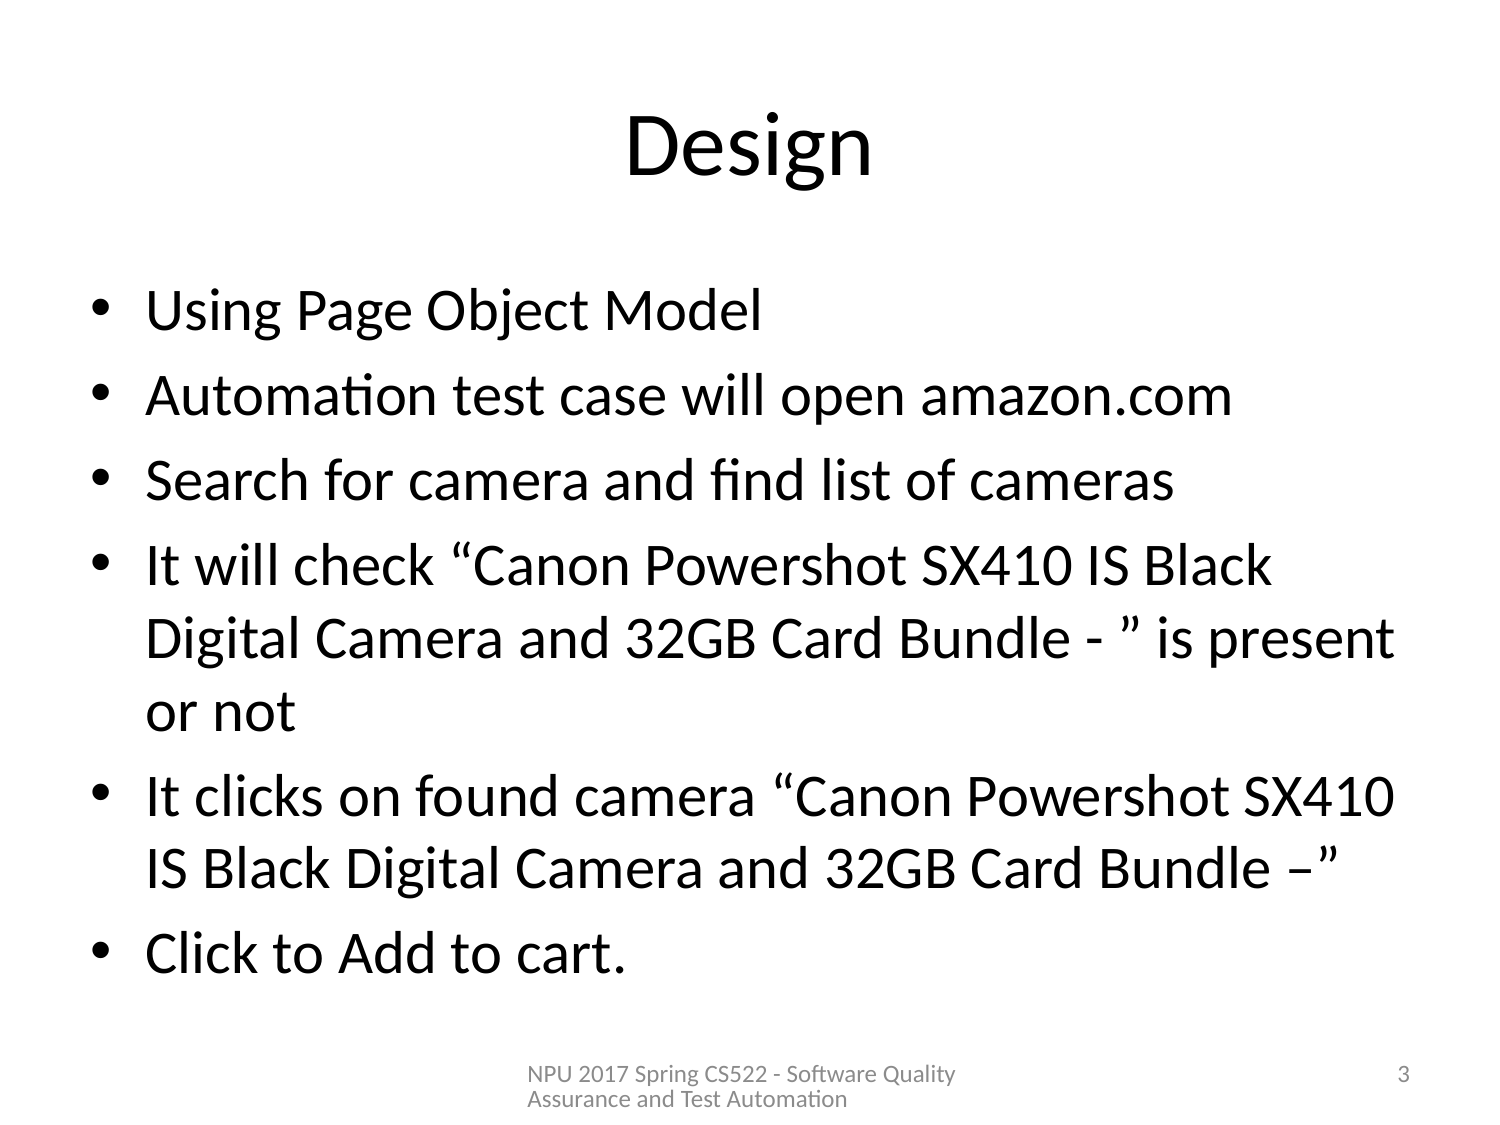

# Design
Using Page Object Model
Automation test case will open amazon.com
Search for camera and find list of cameras
It will check “Canon Powershot SX410 IS Black Digital Camera and 32GB Card Bundle - ” is present or not
It clicks on found camera “Canon Powershot SX410 IS Black Digital Camera and 32GB Card Bundle –”
Click to Add to cart.

NPU 2017 Spring CS522 - Software Quality Assurance and Test Automation
3